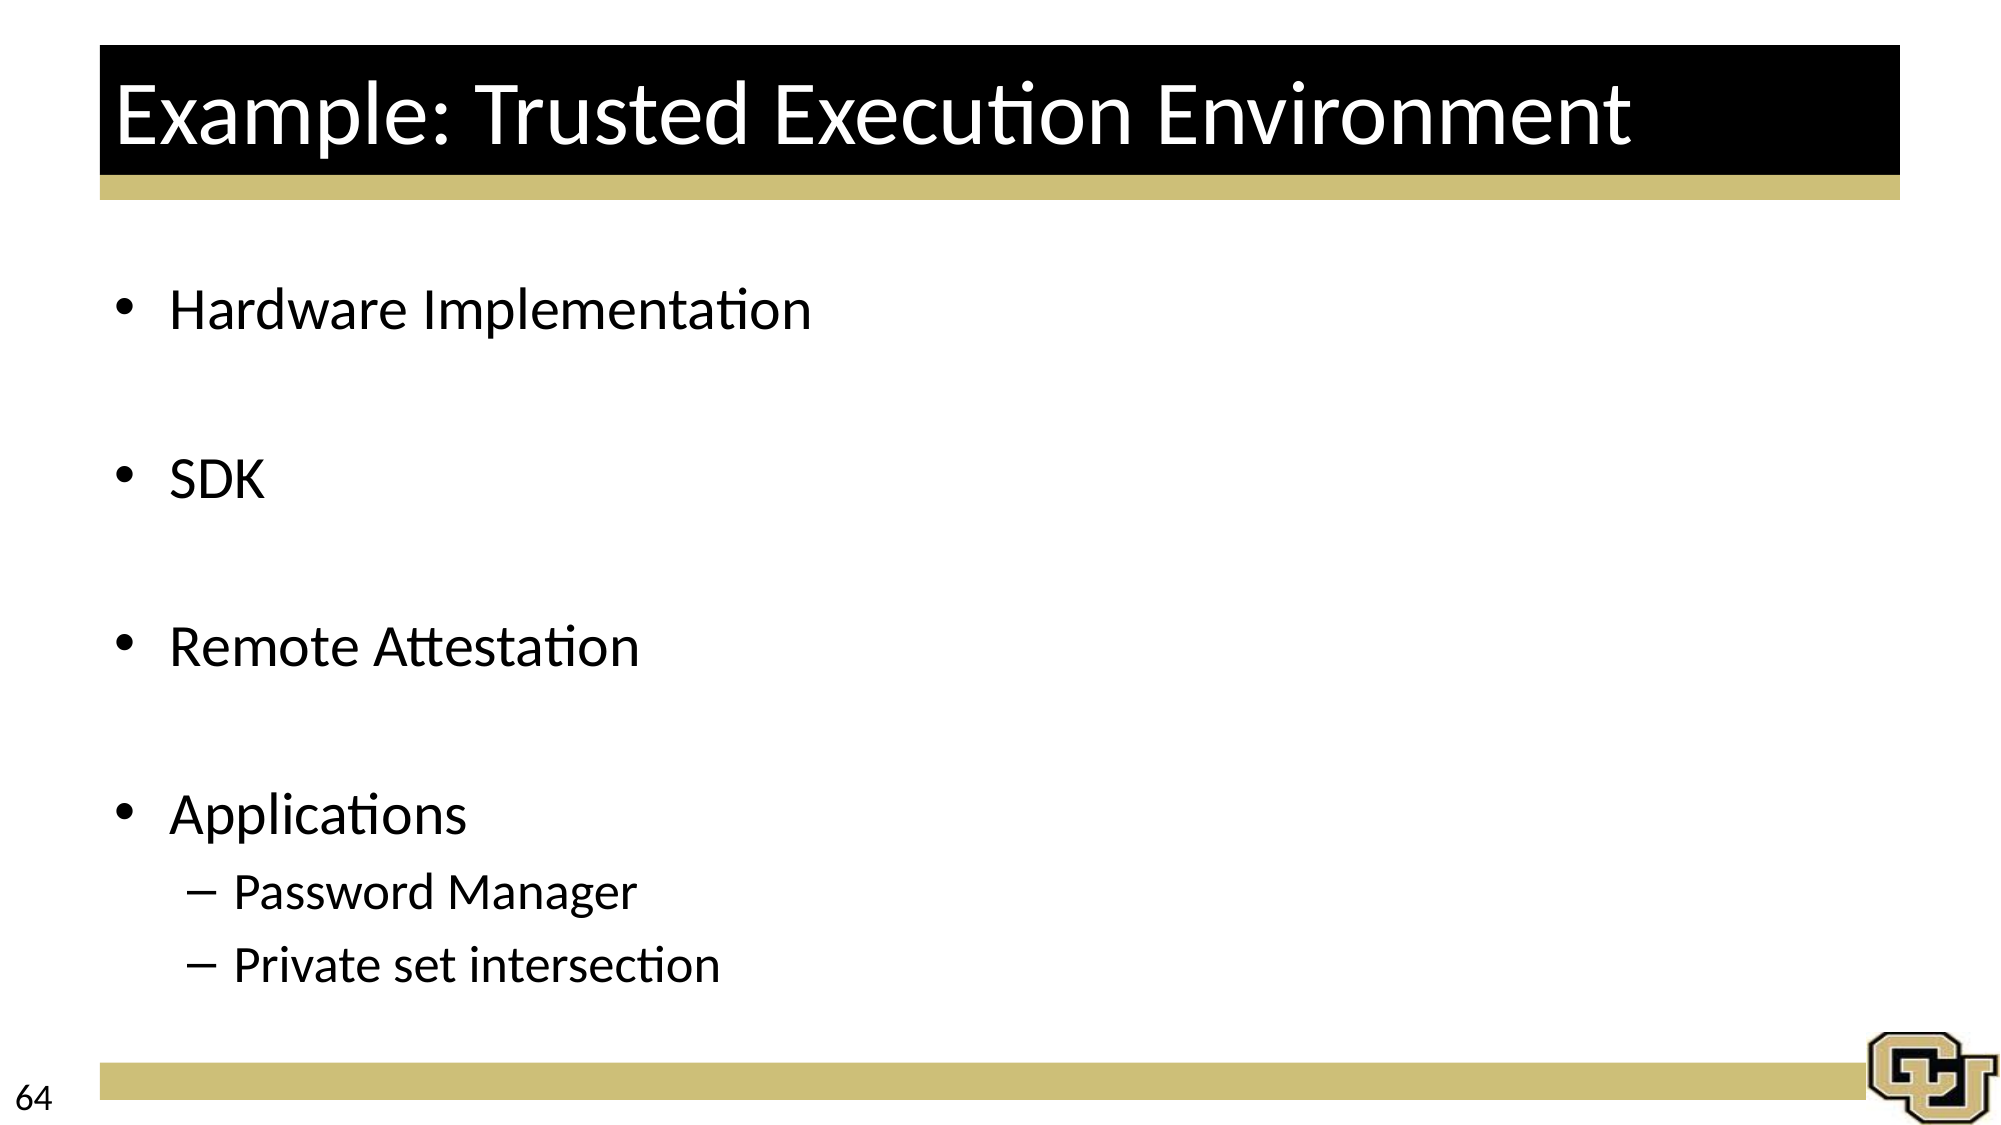

# Example: Trusted Execution Environment
Hardware Implementation

SDK

Remote Attestation

Applications
Password Manager
Private set intersection
64